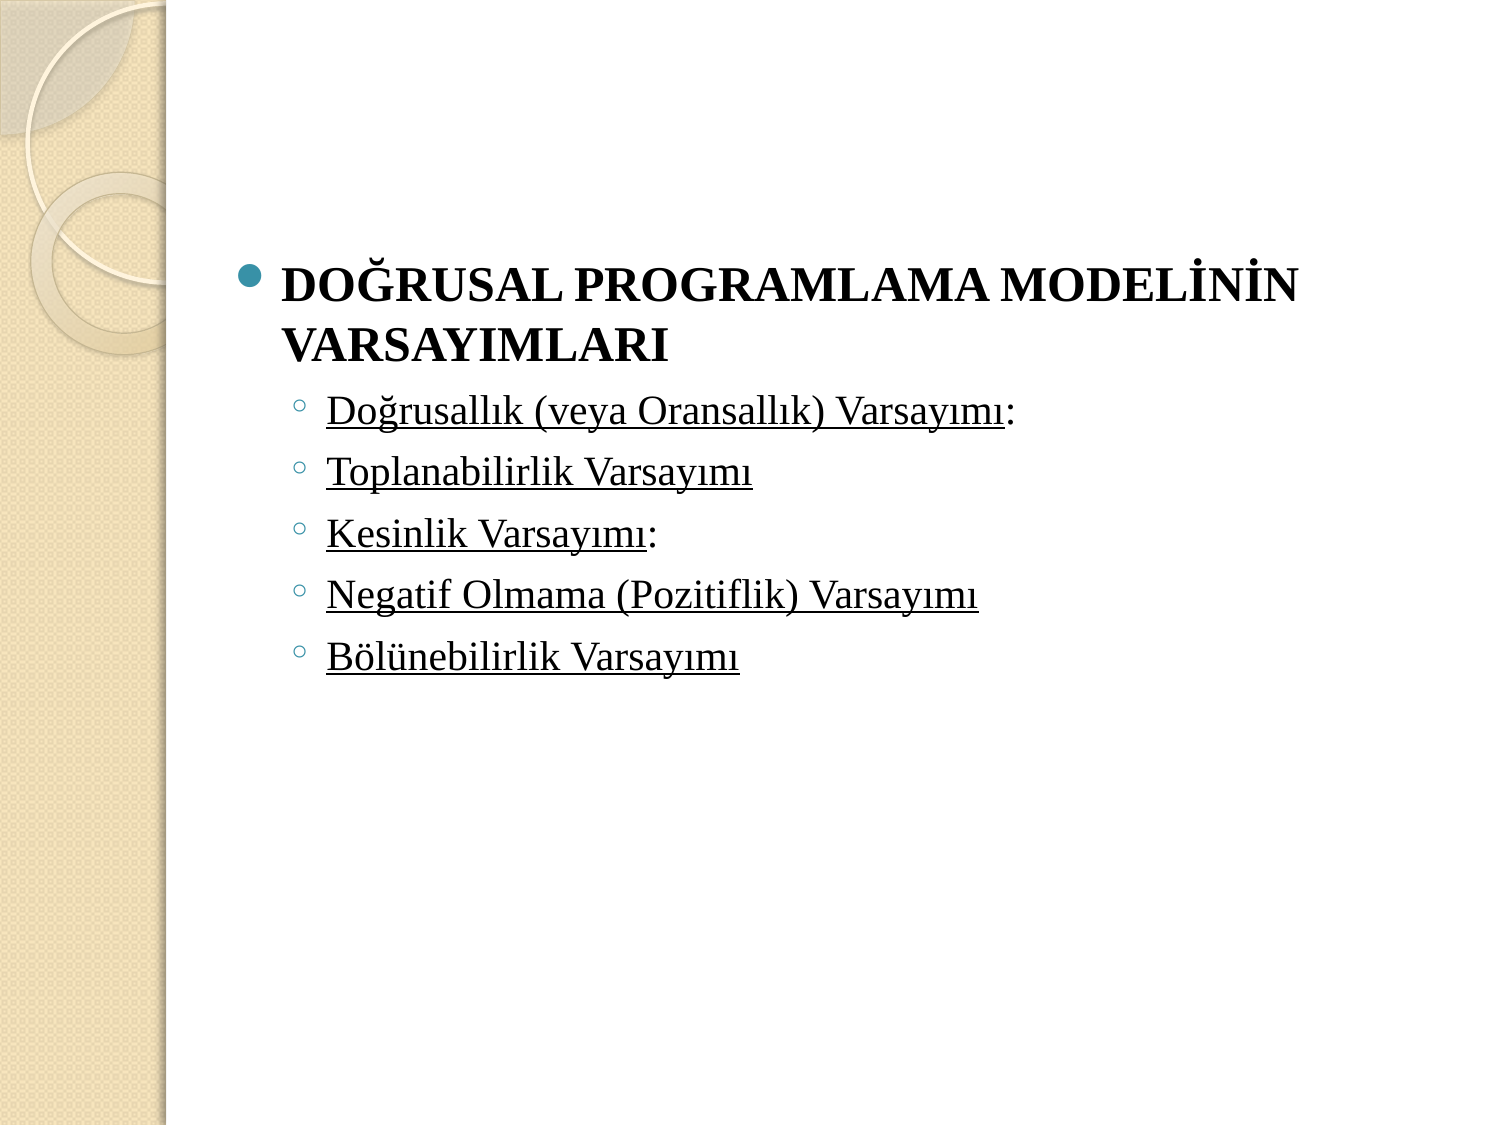

DOĞRUSAL PROGRAMLAMA MODELİNİN VARSAYIMLARI
Doğrusallık (veya Oransallık) Varsayımı:
Toplanabilirlik Varsayımı
Kesinlik Varsayımı:
Negatif Olmama (Pozitiflik) Varsayımı
Bölünebilirlik Varsayımı